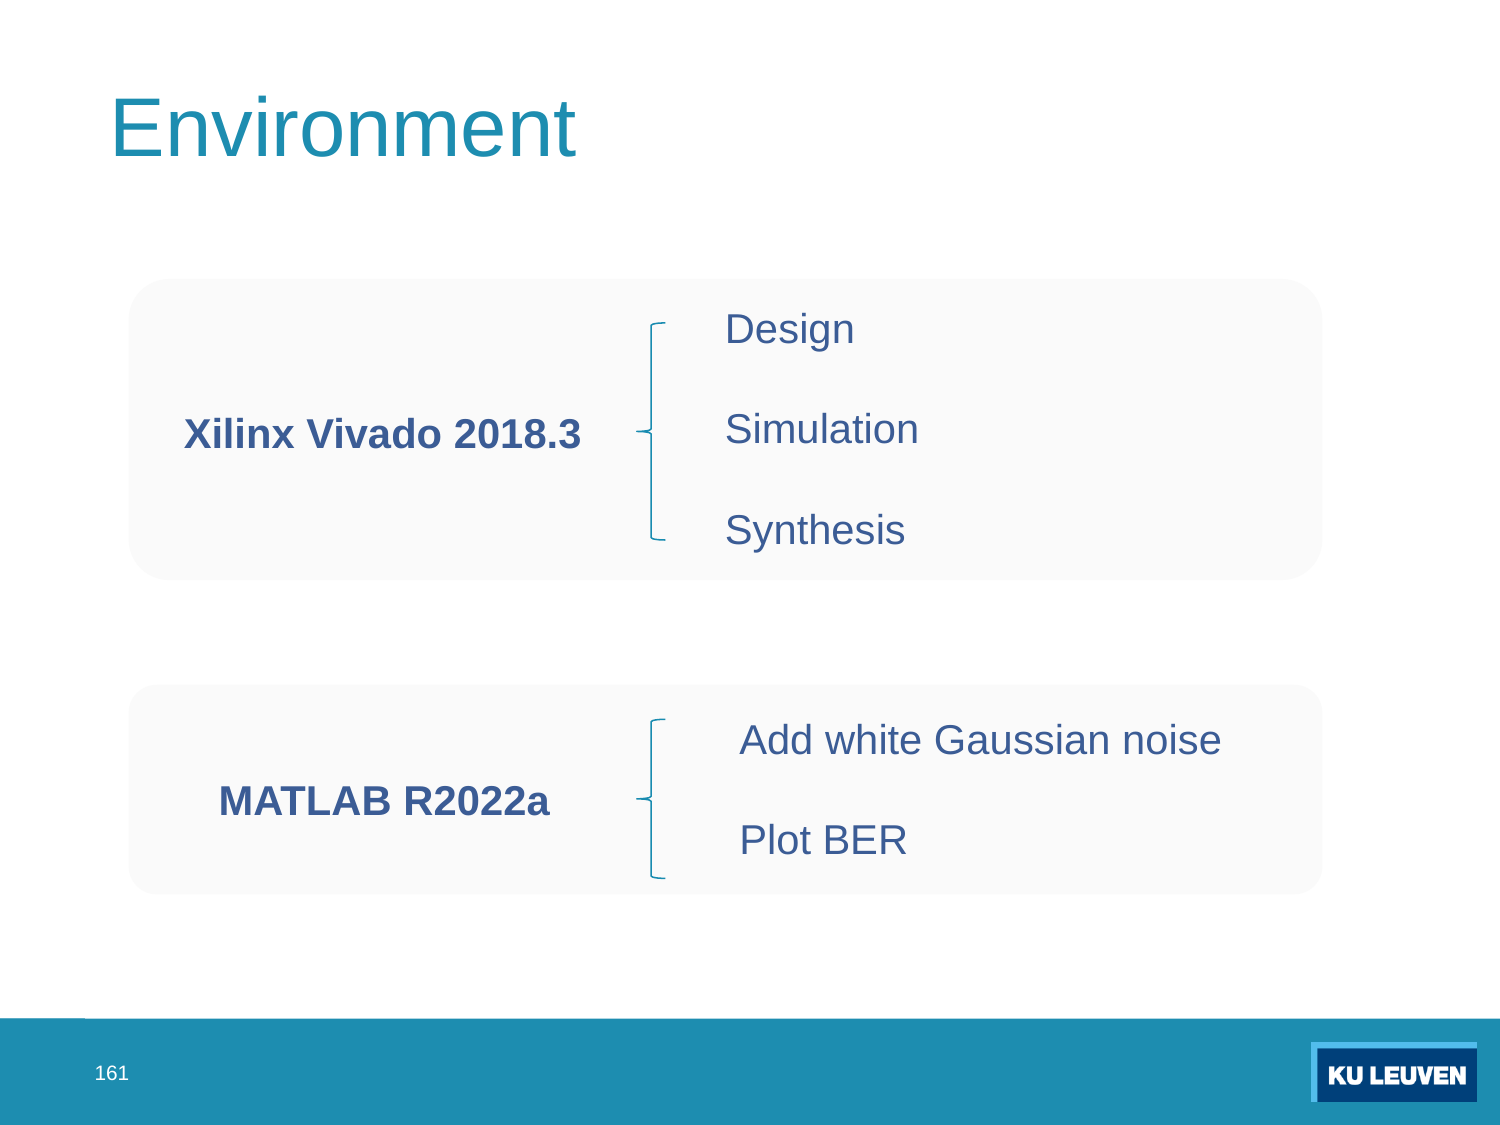

# Environment

Design

Simulation

Synthesis

Xilinx Vivado 2018.3

Add white Gaussian noise

Plot BER

MATLAB R2022a

161